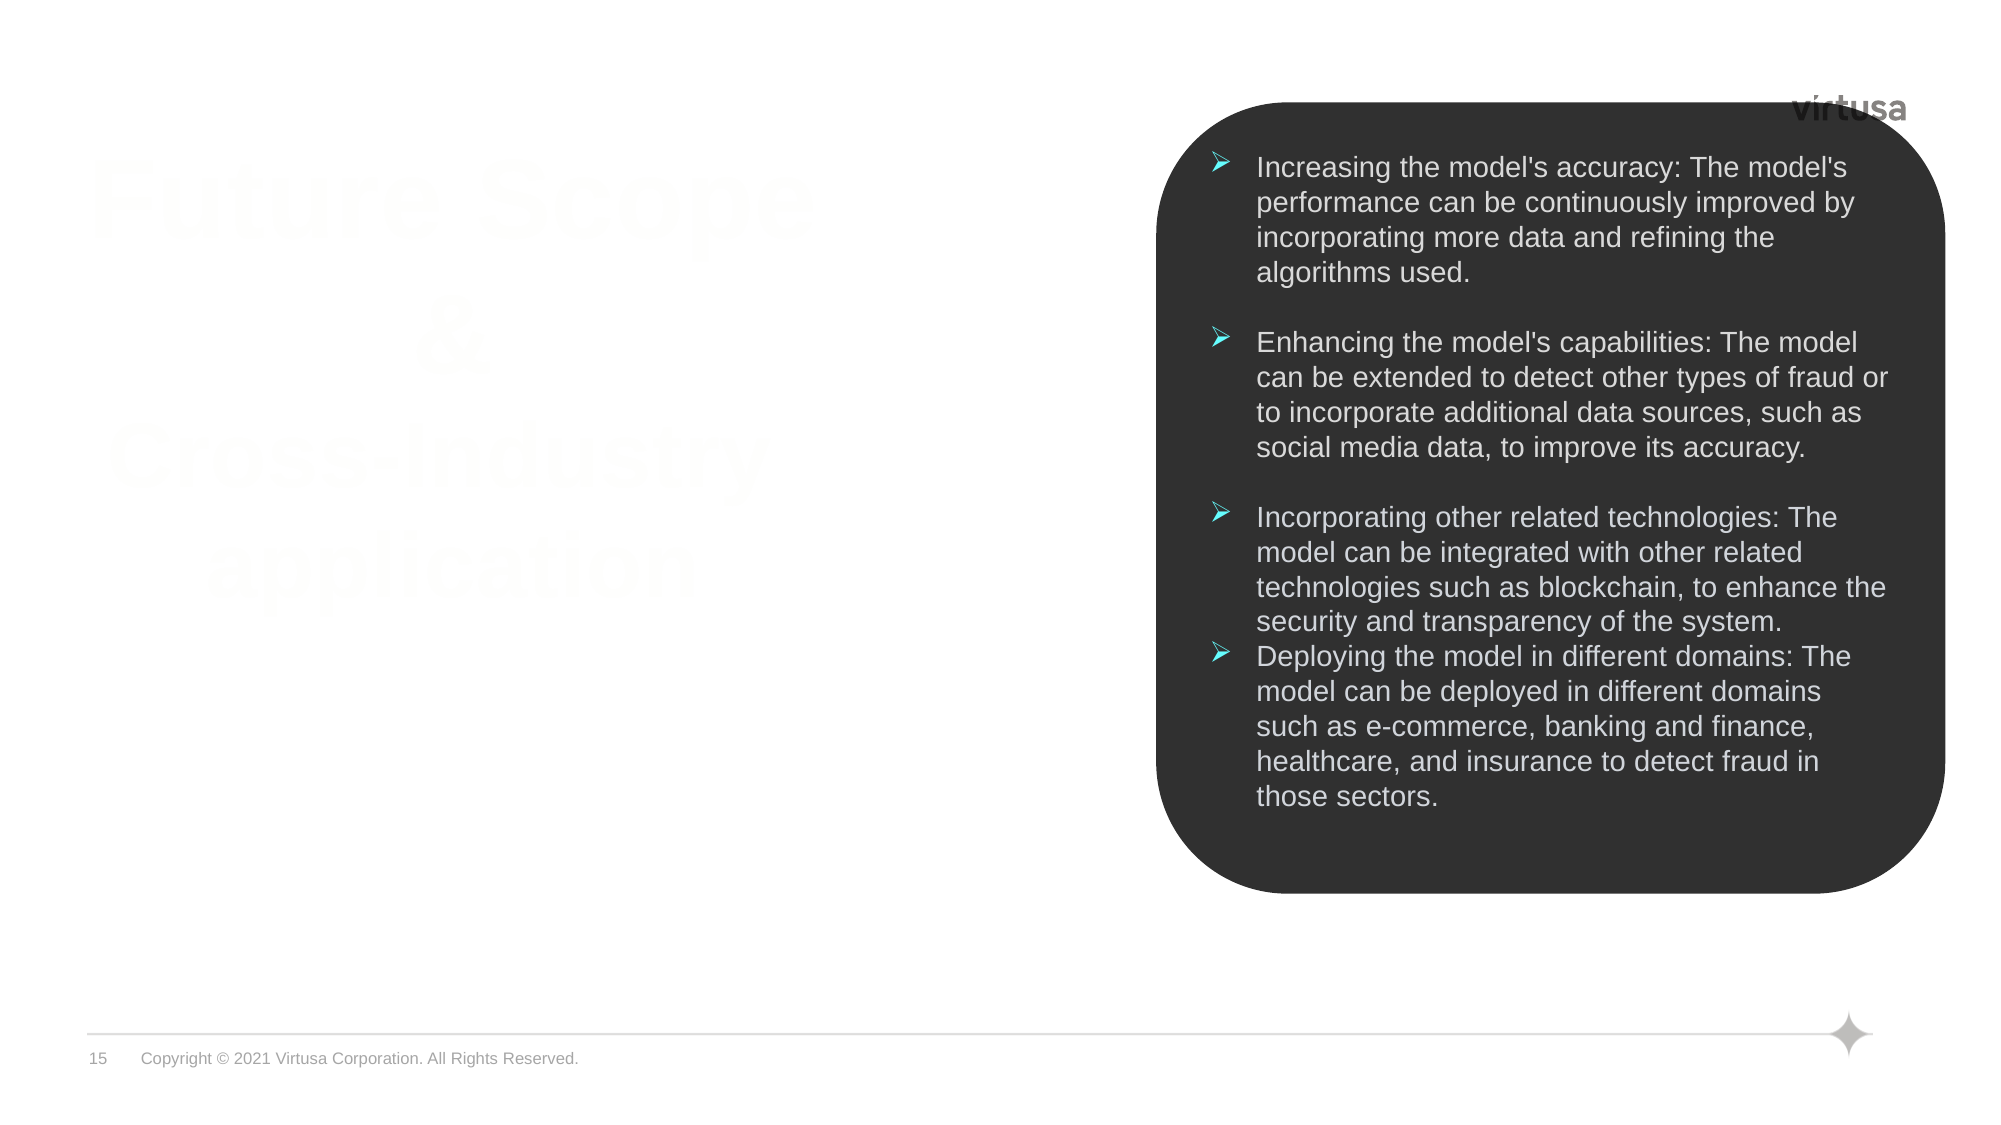

Increasing the model's accuracy: The model's performance can be continuously improved by incorporating more data and refining the algorithms used.

Enhancing the model's capabilities: The model can be extended to detect other types of fraud or to incorporate additional data sources, such as social media data, to improve its accuracy.

Incorporating other related technologies: The model can be integrated with other related technologies such as blockchain, to enhance the security and transparency of the system.
Deploying the model in different domains: The model can be deployed in different domains such as e-commerce, banking and finance, healthcare, and insurance to detect fraud in those sectors.

Future Scope
&
Cross-Industry
application